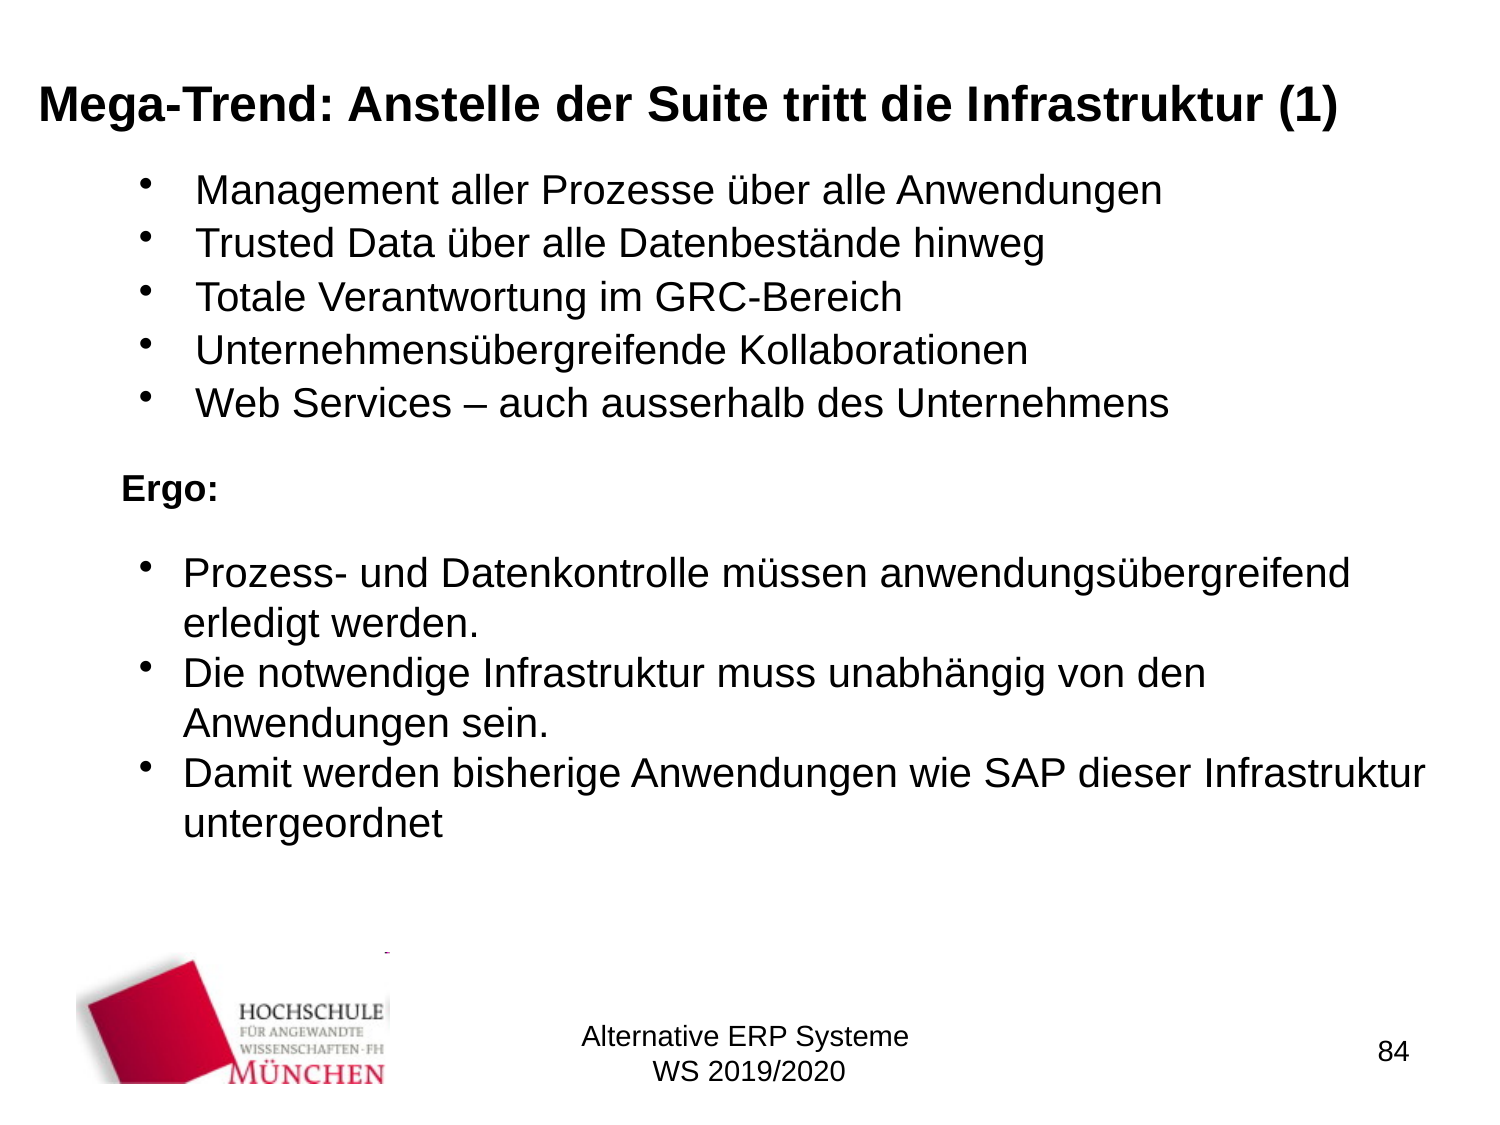

84
Mega-Trend: Anstelle der Suite tritt die Infrastruktur (1)
Management aller Prozesse über alle Anwendungen
Trusted Data über alle Datenbestände hinweg
Totale Verantwortung im GRC-Bereich
Unternehmensübergreifende Kollaborationen
Web Services – auch ausserhalb des Unternehmens
Ergo:
Prozess- und Datenkontrolle müssen anwendungsübergreifend erledigt werden.
Die notwendige Infrastruktur muss unabhängig von den Anwendungen sein.
Damit werden bisherige Anwendungen wie SAP dieser Infrastruktur untergeordnet
Alternative ERP Systeme
WS 2019/2020